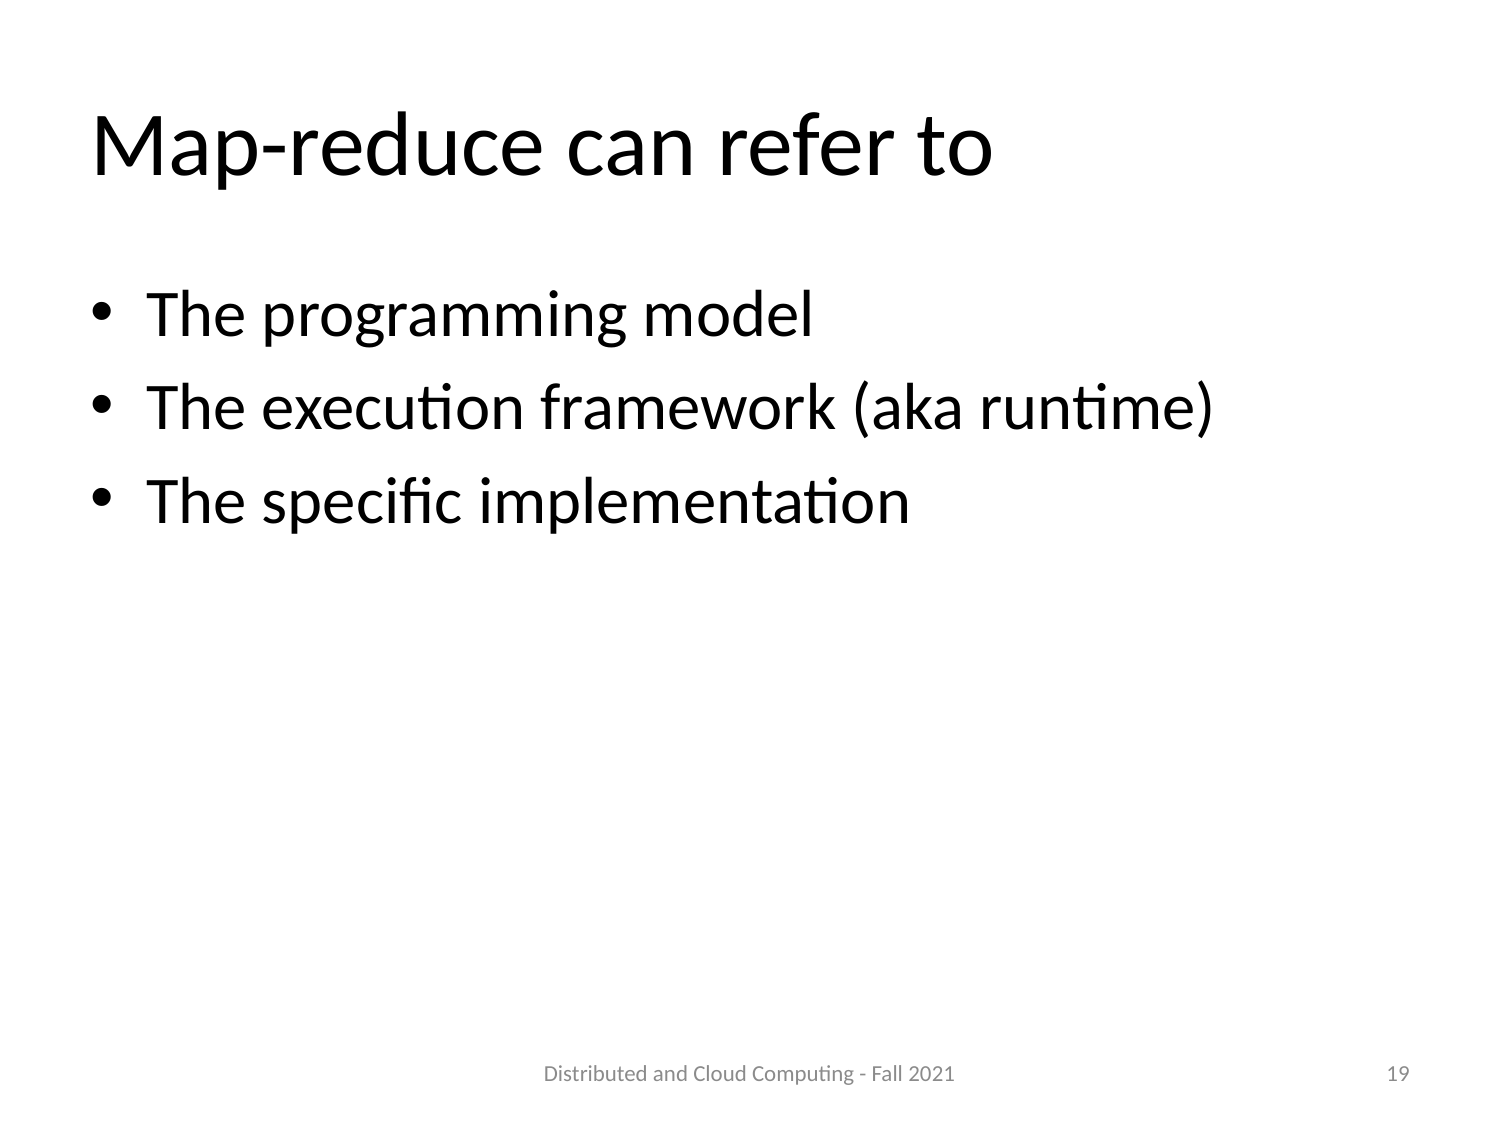

# Map-reduce can refer to
The programming model
The execution framework (aka runtime)
The specific implementation
Distributed and Cloud Computing - Fall 2021
19